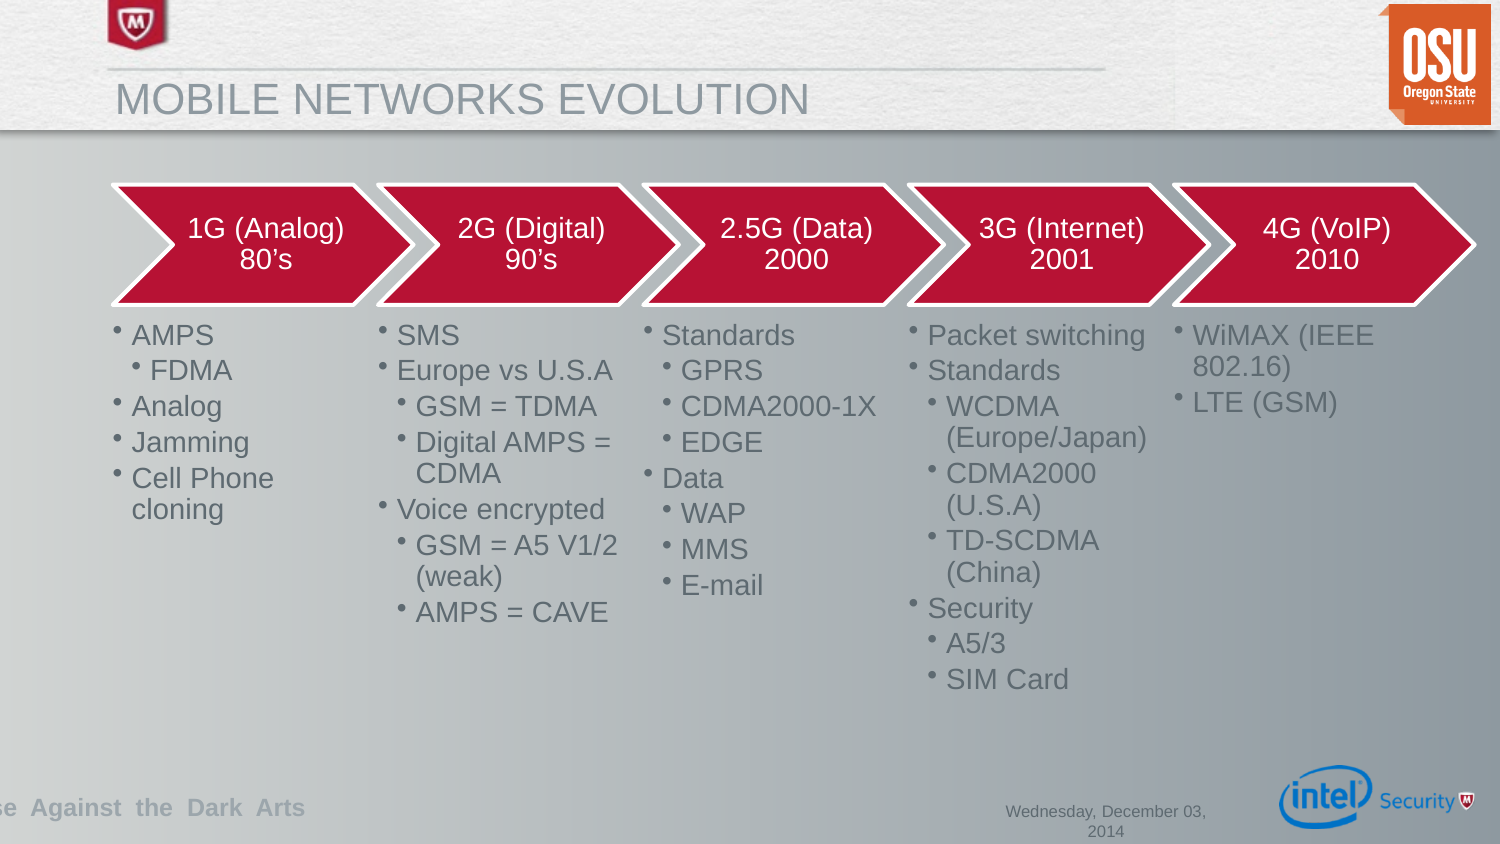

# Mobile Networks evolution
1G (Analog) 80’s
AMPS
FDMA
Analog
Jamming
Cell Phone cloning
2G (Digital) 90’s
SMS
Europe vs U.S.A
GSM = TDMA
Digital AMPS = CDMA
Voice encrypted
GSM = A5 V1/2 (weak)
AMPS = CAVE
2.5G (Data) 2000
Standards
GPRS
CDMA2000-1X
EDGE
Data
WAP
MMS
E-mail
3G (Internet) 2001
Packet switching
Standards
WCDMA (Europe/Japan)
CDMA2000 (U.S.A)
TD-SCDMA (China)
Security
A5/3
SIM Card
4G (VoIP) 2010
WiMAX (IEEE 802.16)
LTE (GSM)
Wednesday, December 03, 2014